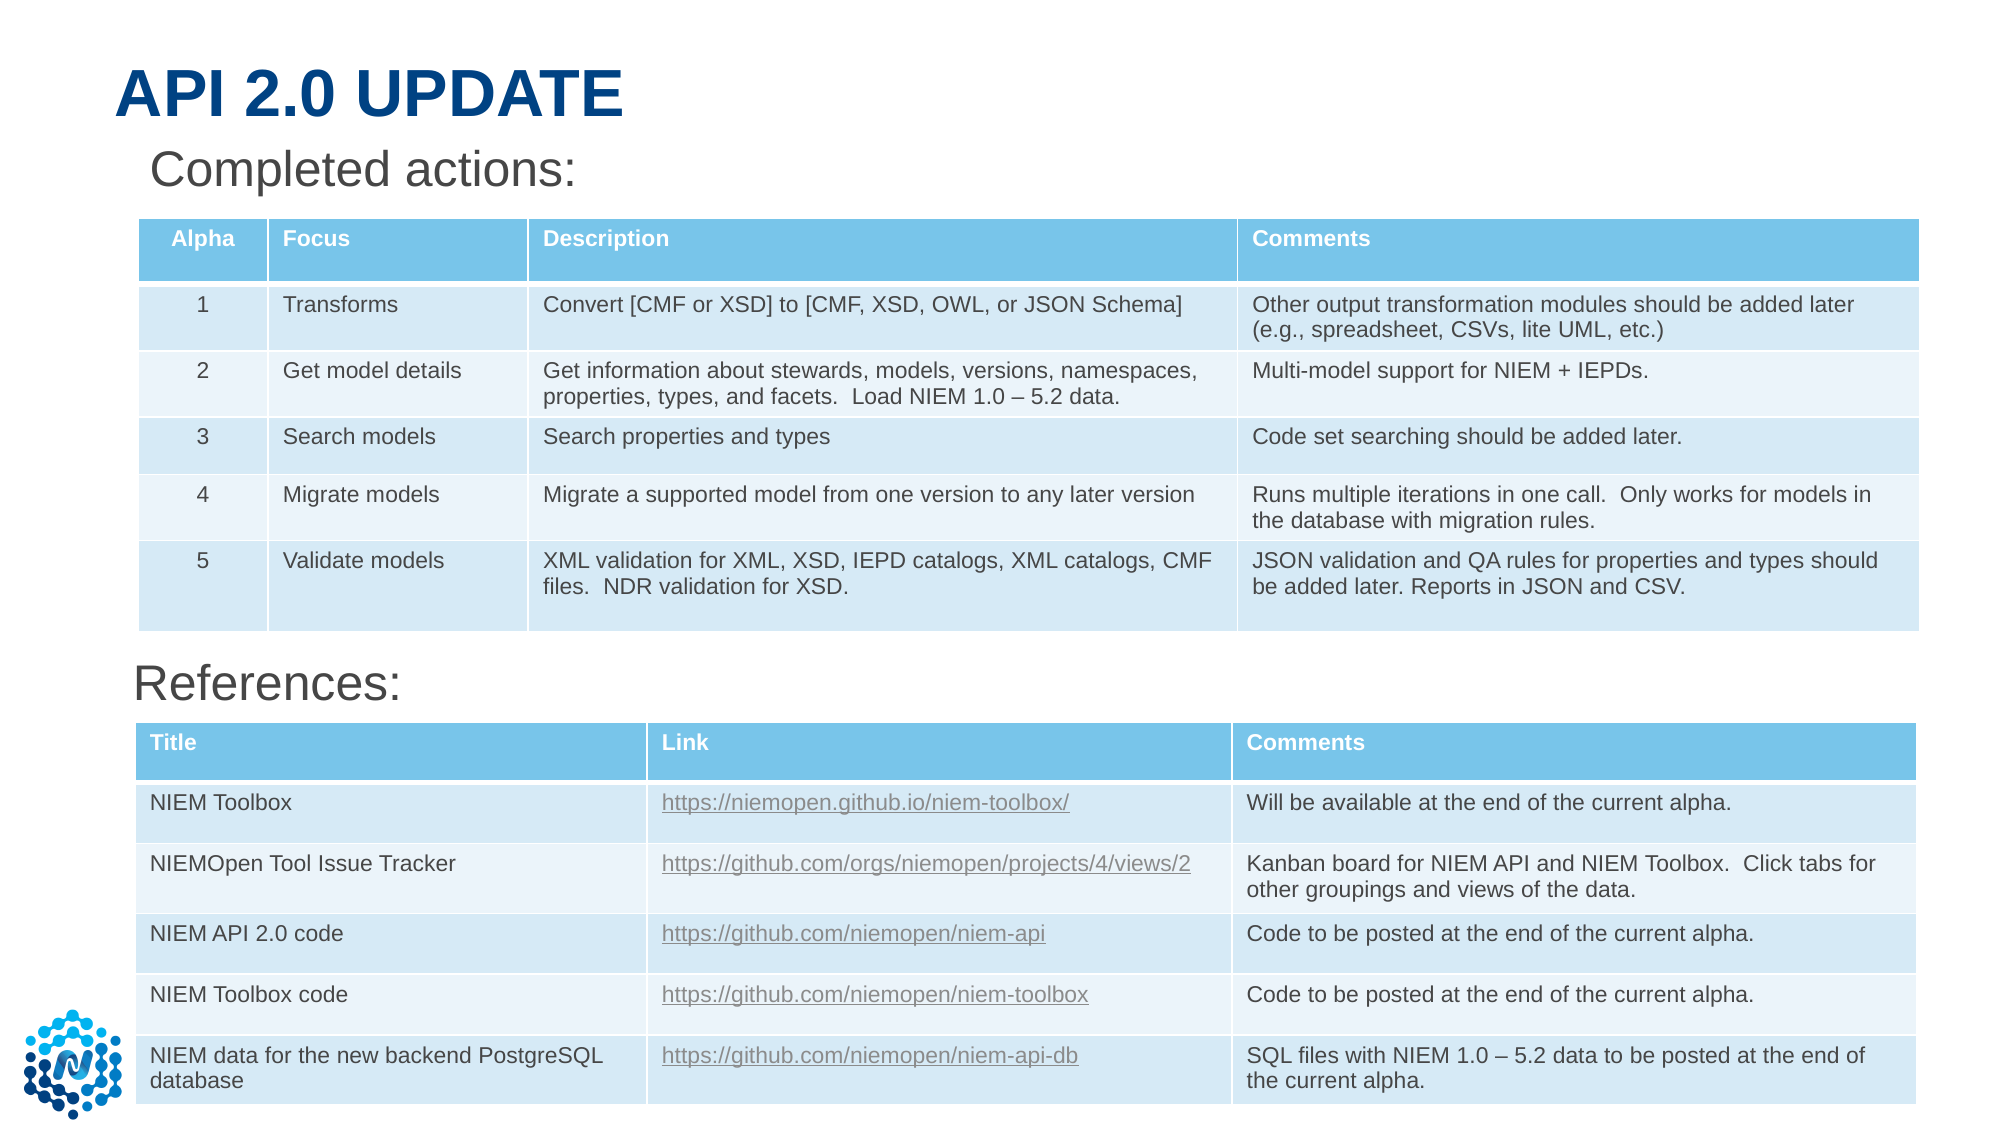

# API 2.0 Update
Completed actions:
| Alpha | Focus | Description | Comments |
| --- | --- | --- | --- |
| 1 | Transforms | Convert [CMF or XSD] to [CMF, XSD, OWL, or JSON Schema] | Other output transformation modules should be added later (e.g., spreadsheet, CSVs, lite UML, etc.) |
| 2 | Get model details | Get information about stewards, models, versions, namespaces, properties, types, and facets. Load NIEM 1.0 – 5.2 data. | Multi-model support for NIEM + IEPDs. |
| 3 | Search models | Search properties and types | Code set searching should be added later. |
| 4 | Migrate models | Migrate a supported model from one version to any later version | Runs multiple iterations in one call. Only works for models in the database with migration rules. |
| 5 | Validate models | XML validation for XML, XSD, IEPD catalogs, XML catalogs, CMF files. NDR validation for XSD. | JSON validation and QA rules for properties and types should be added later. Reports in JSON and CSV. |
References:
| Title | Link | Comments |
| --- | --- | --- |
| NIEM Toolbox | https://niemopen.github.io/niem-toolbox/ | Will be available at the end of the current alpha. |
| NIEMOpen Tool Issue Tracker | https://github.com/orgs/niemopen/projects/4/views/2 | Kanban board for NIEM API and NIEM Toolbox. Click tabs for other groupings and views of the data. |
| NIEM API 2.0 code | https://github.com/niemopen/niem-api | Code to be posted at the end of the current alpha. |
| NIEM Toolbox code | https://github.com/niemopen/niem-toolbox | Code to be posted at the end of the current alpha. |
| NIEM data for the new backend PostgreSQL database | https://github.com/niemopen/niem-api-db | SQL files with NIEM 1.0 – 5.2 data to be posted at the end of the current alpha. |
35